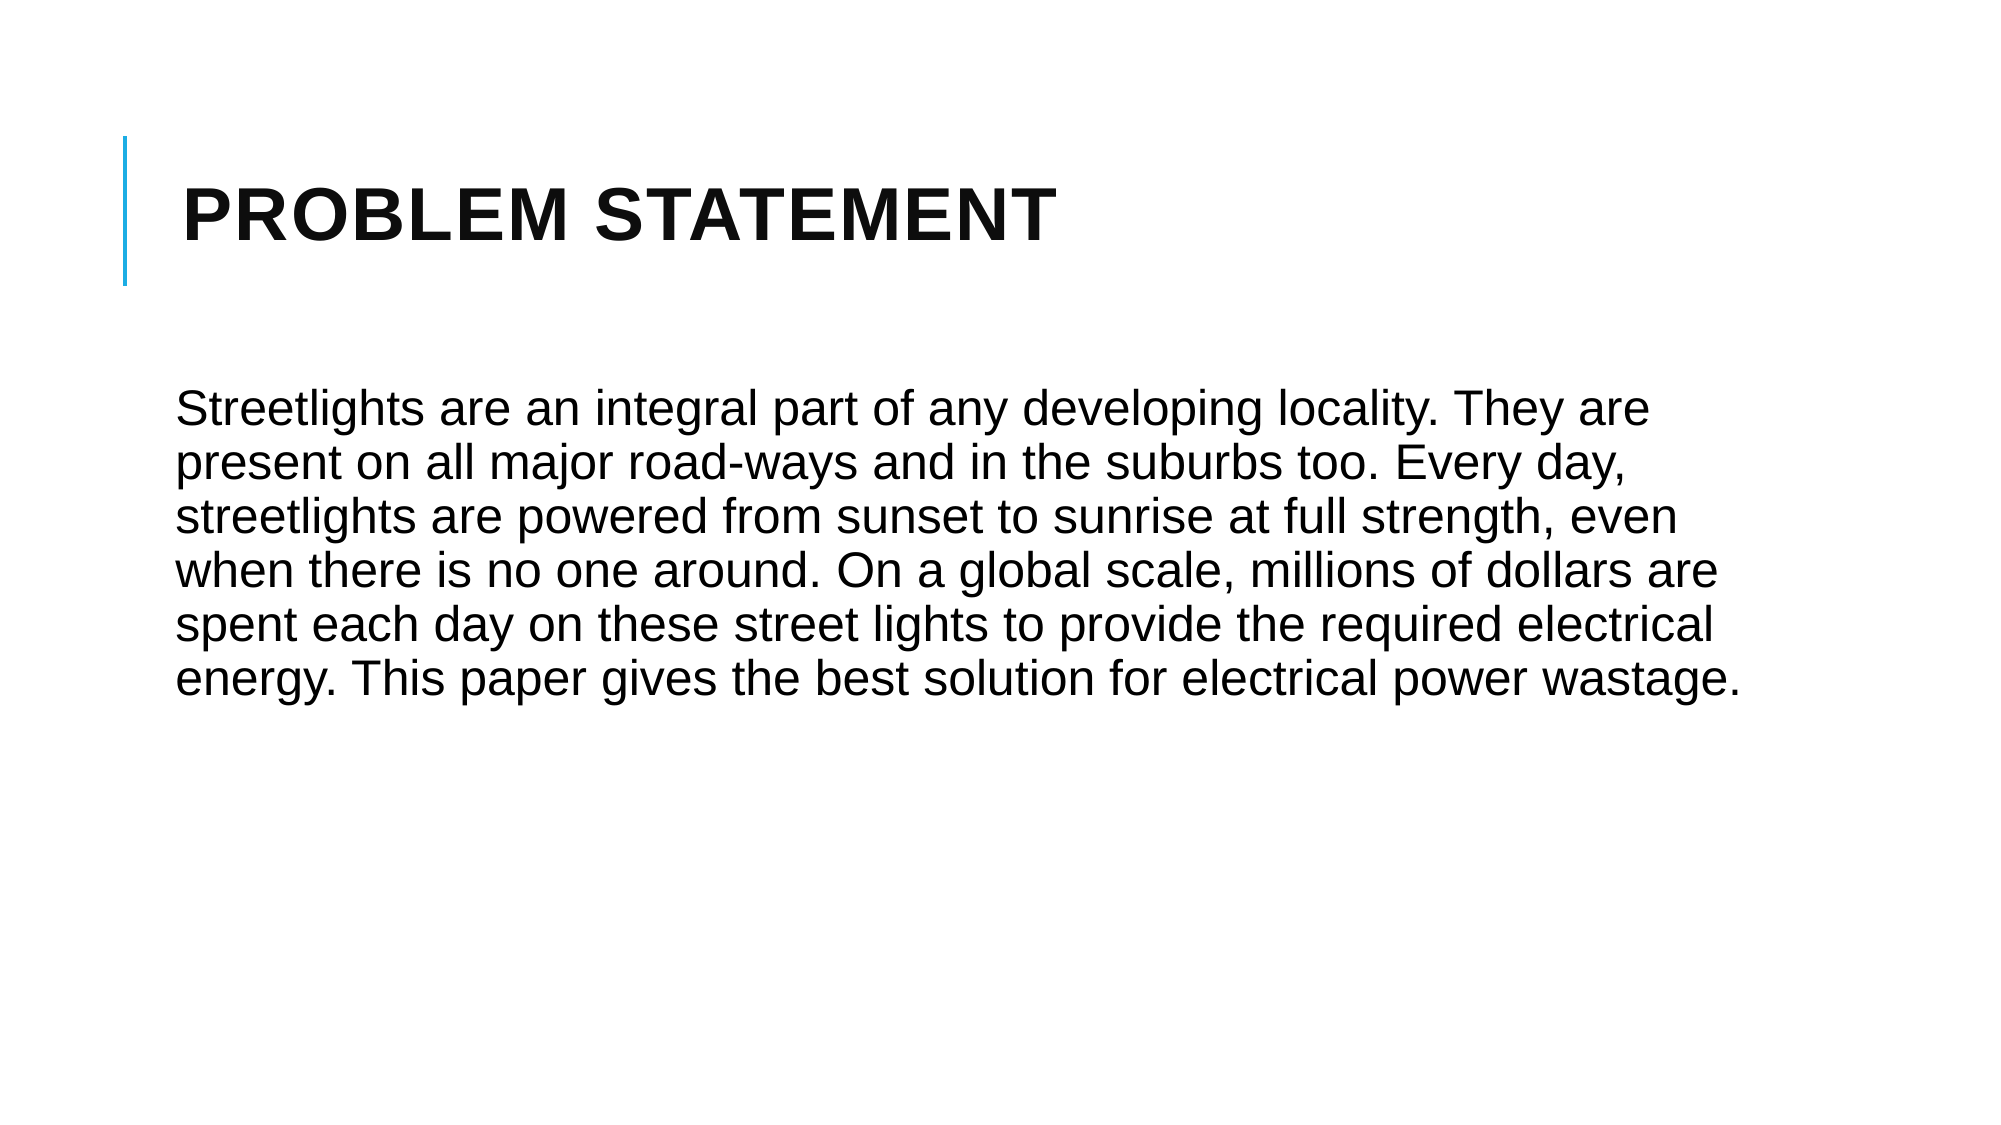

# PROBLEM statement
Streetlights are an integral part of any developing locality. They are present on all major road-ways and in the suburbs too. Every day, streetlights are powered from sunset to sunrise at full strength, even when there is no one around. On a global scale, millions of dollars are spent each day on these street lights to provide the required electrical energy. This paper gives the best solution for electrical power wastage.